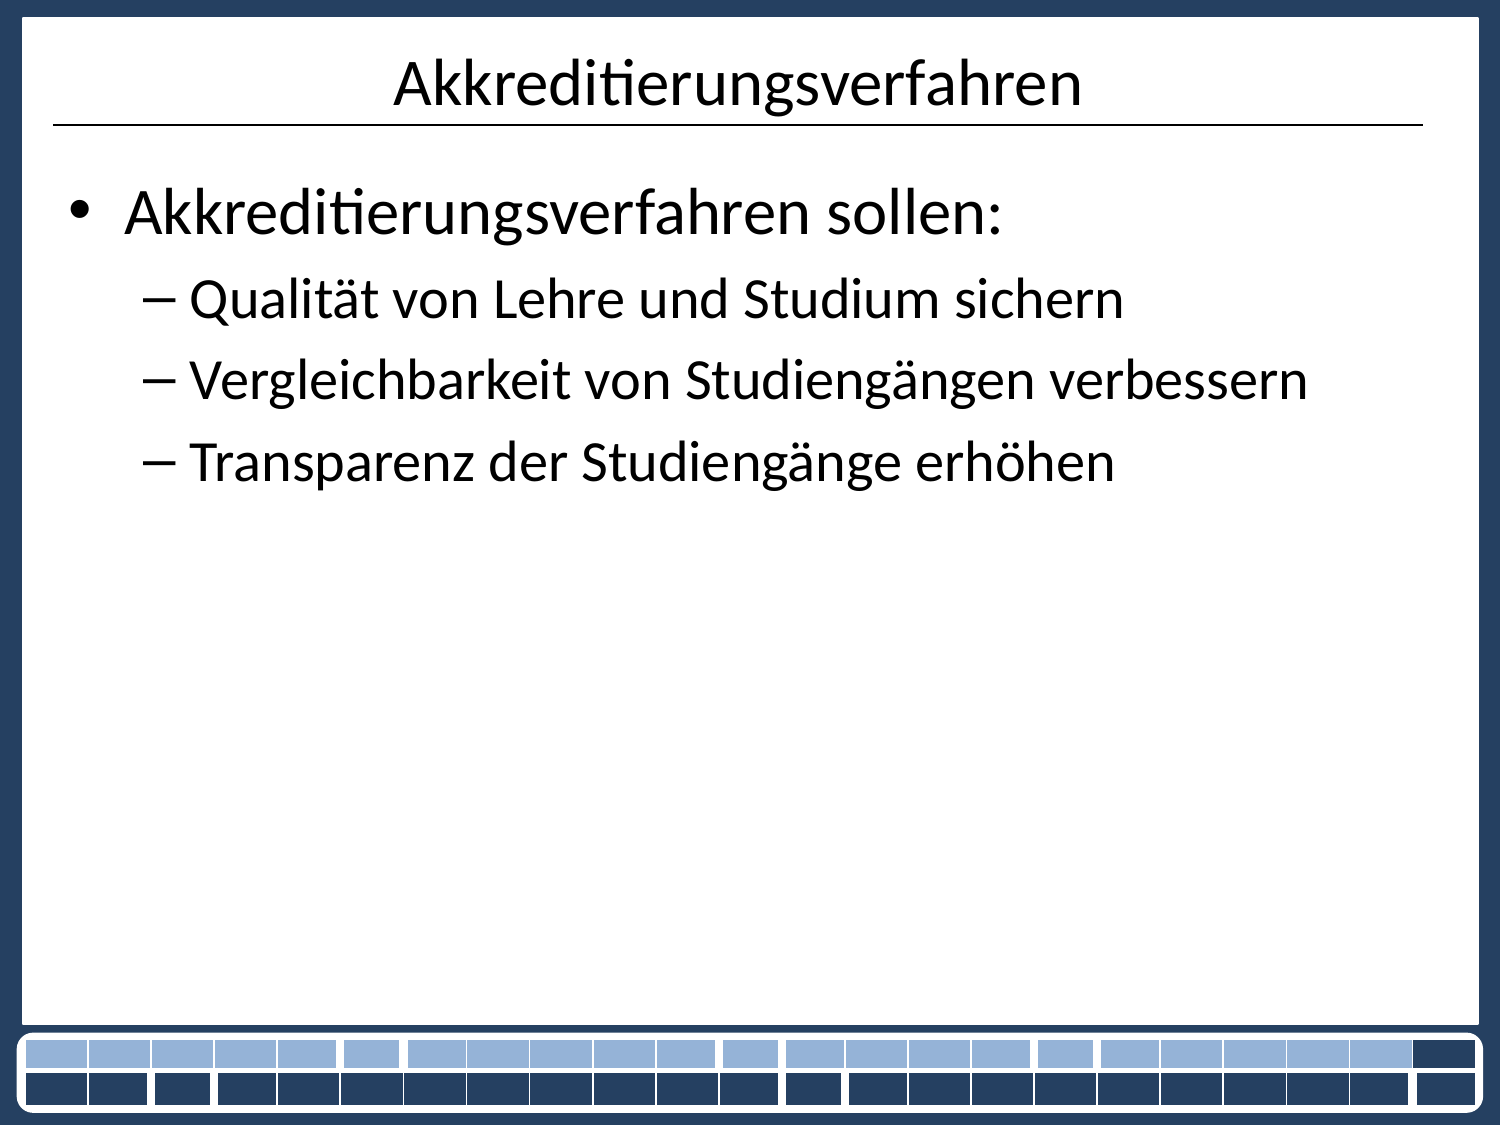

# Akkreditierungsverfahren
Akkreditierungsverfahren sollen:
Qualität von Lehre und Studium sichern
Vergleichbarkeit von Studiengängen verbessern
Transparenz der Studiengänge erhöhen

|  |  |  |  |  |  |  |  |  |  |  |  |  |  |  |  |  |  |  |  |  |  |  |
| --- | --- | --- | --- | --- | --- | --- | --- | --- | --- | --- | --- | --- | --- | --- | --- | --- | --- | --- | --- | --- | --- | --- |
|  |  |  |  |  |  |  |  |  |  |  |  |  |  |  |  |  |  |  |  |  |  |  |
10.12.2013
33